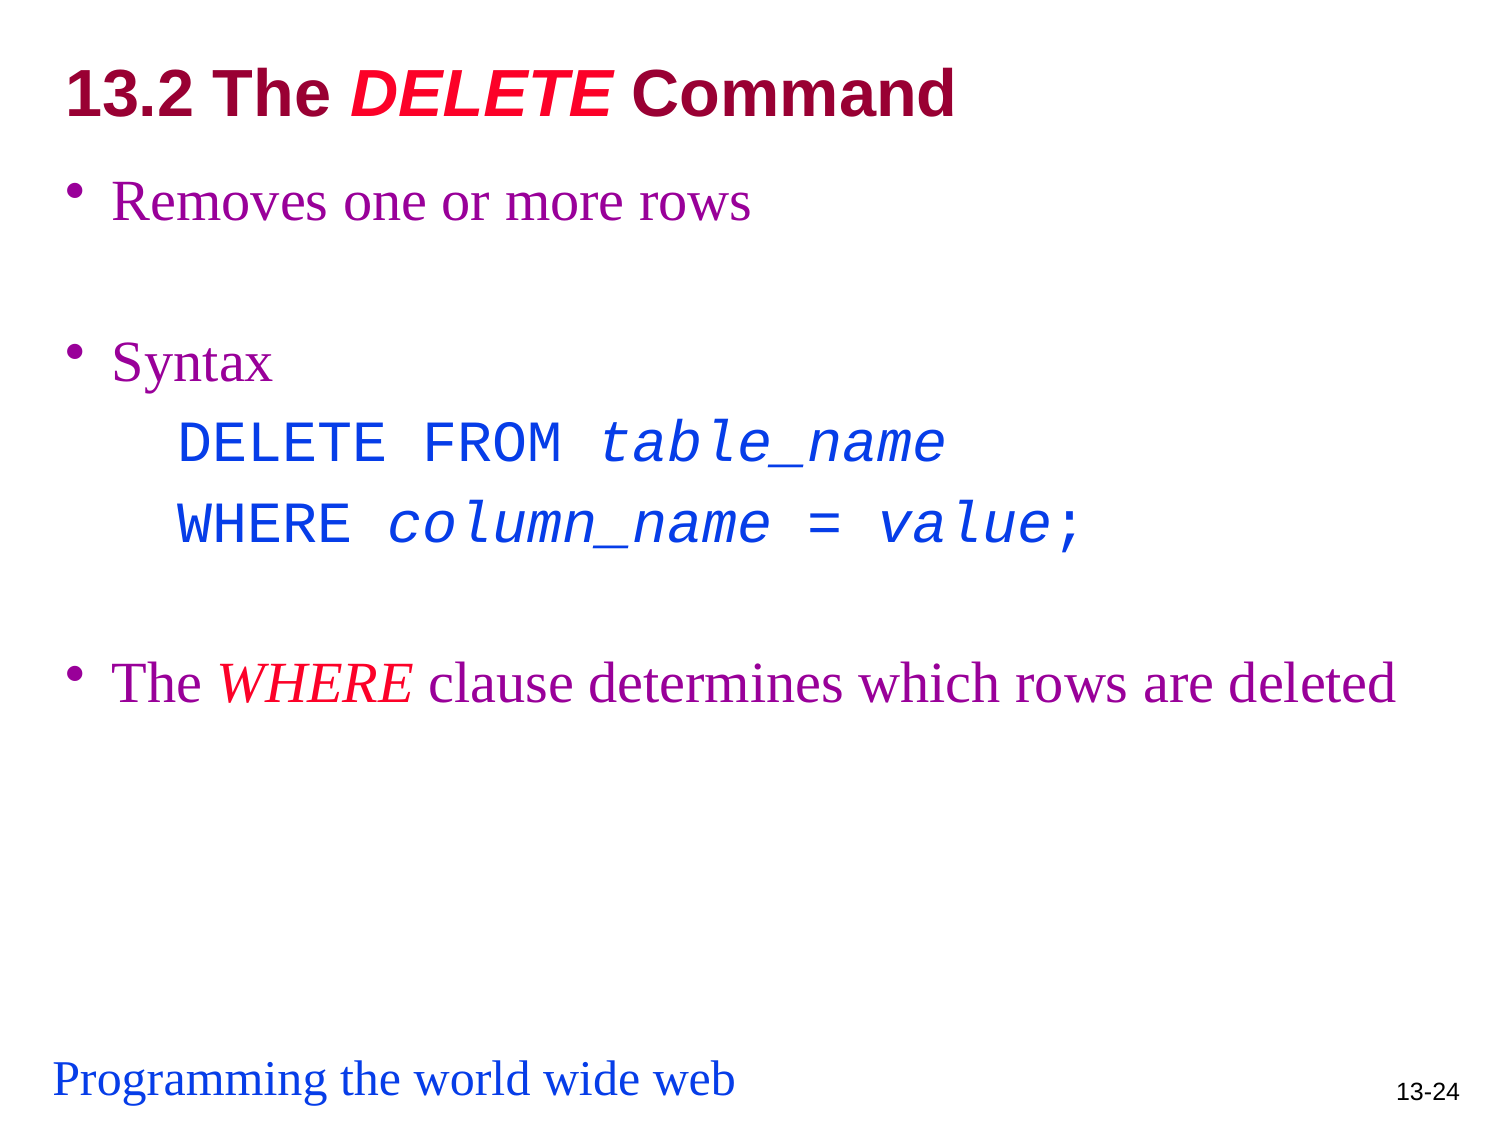

# 13.2 The DELETE Command
Removes one or more rows

Syntax
	DELETE FROM table_name
	WHERE column_name = value;

The WHERE clause determines which rows are deleted